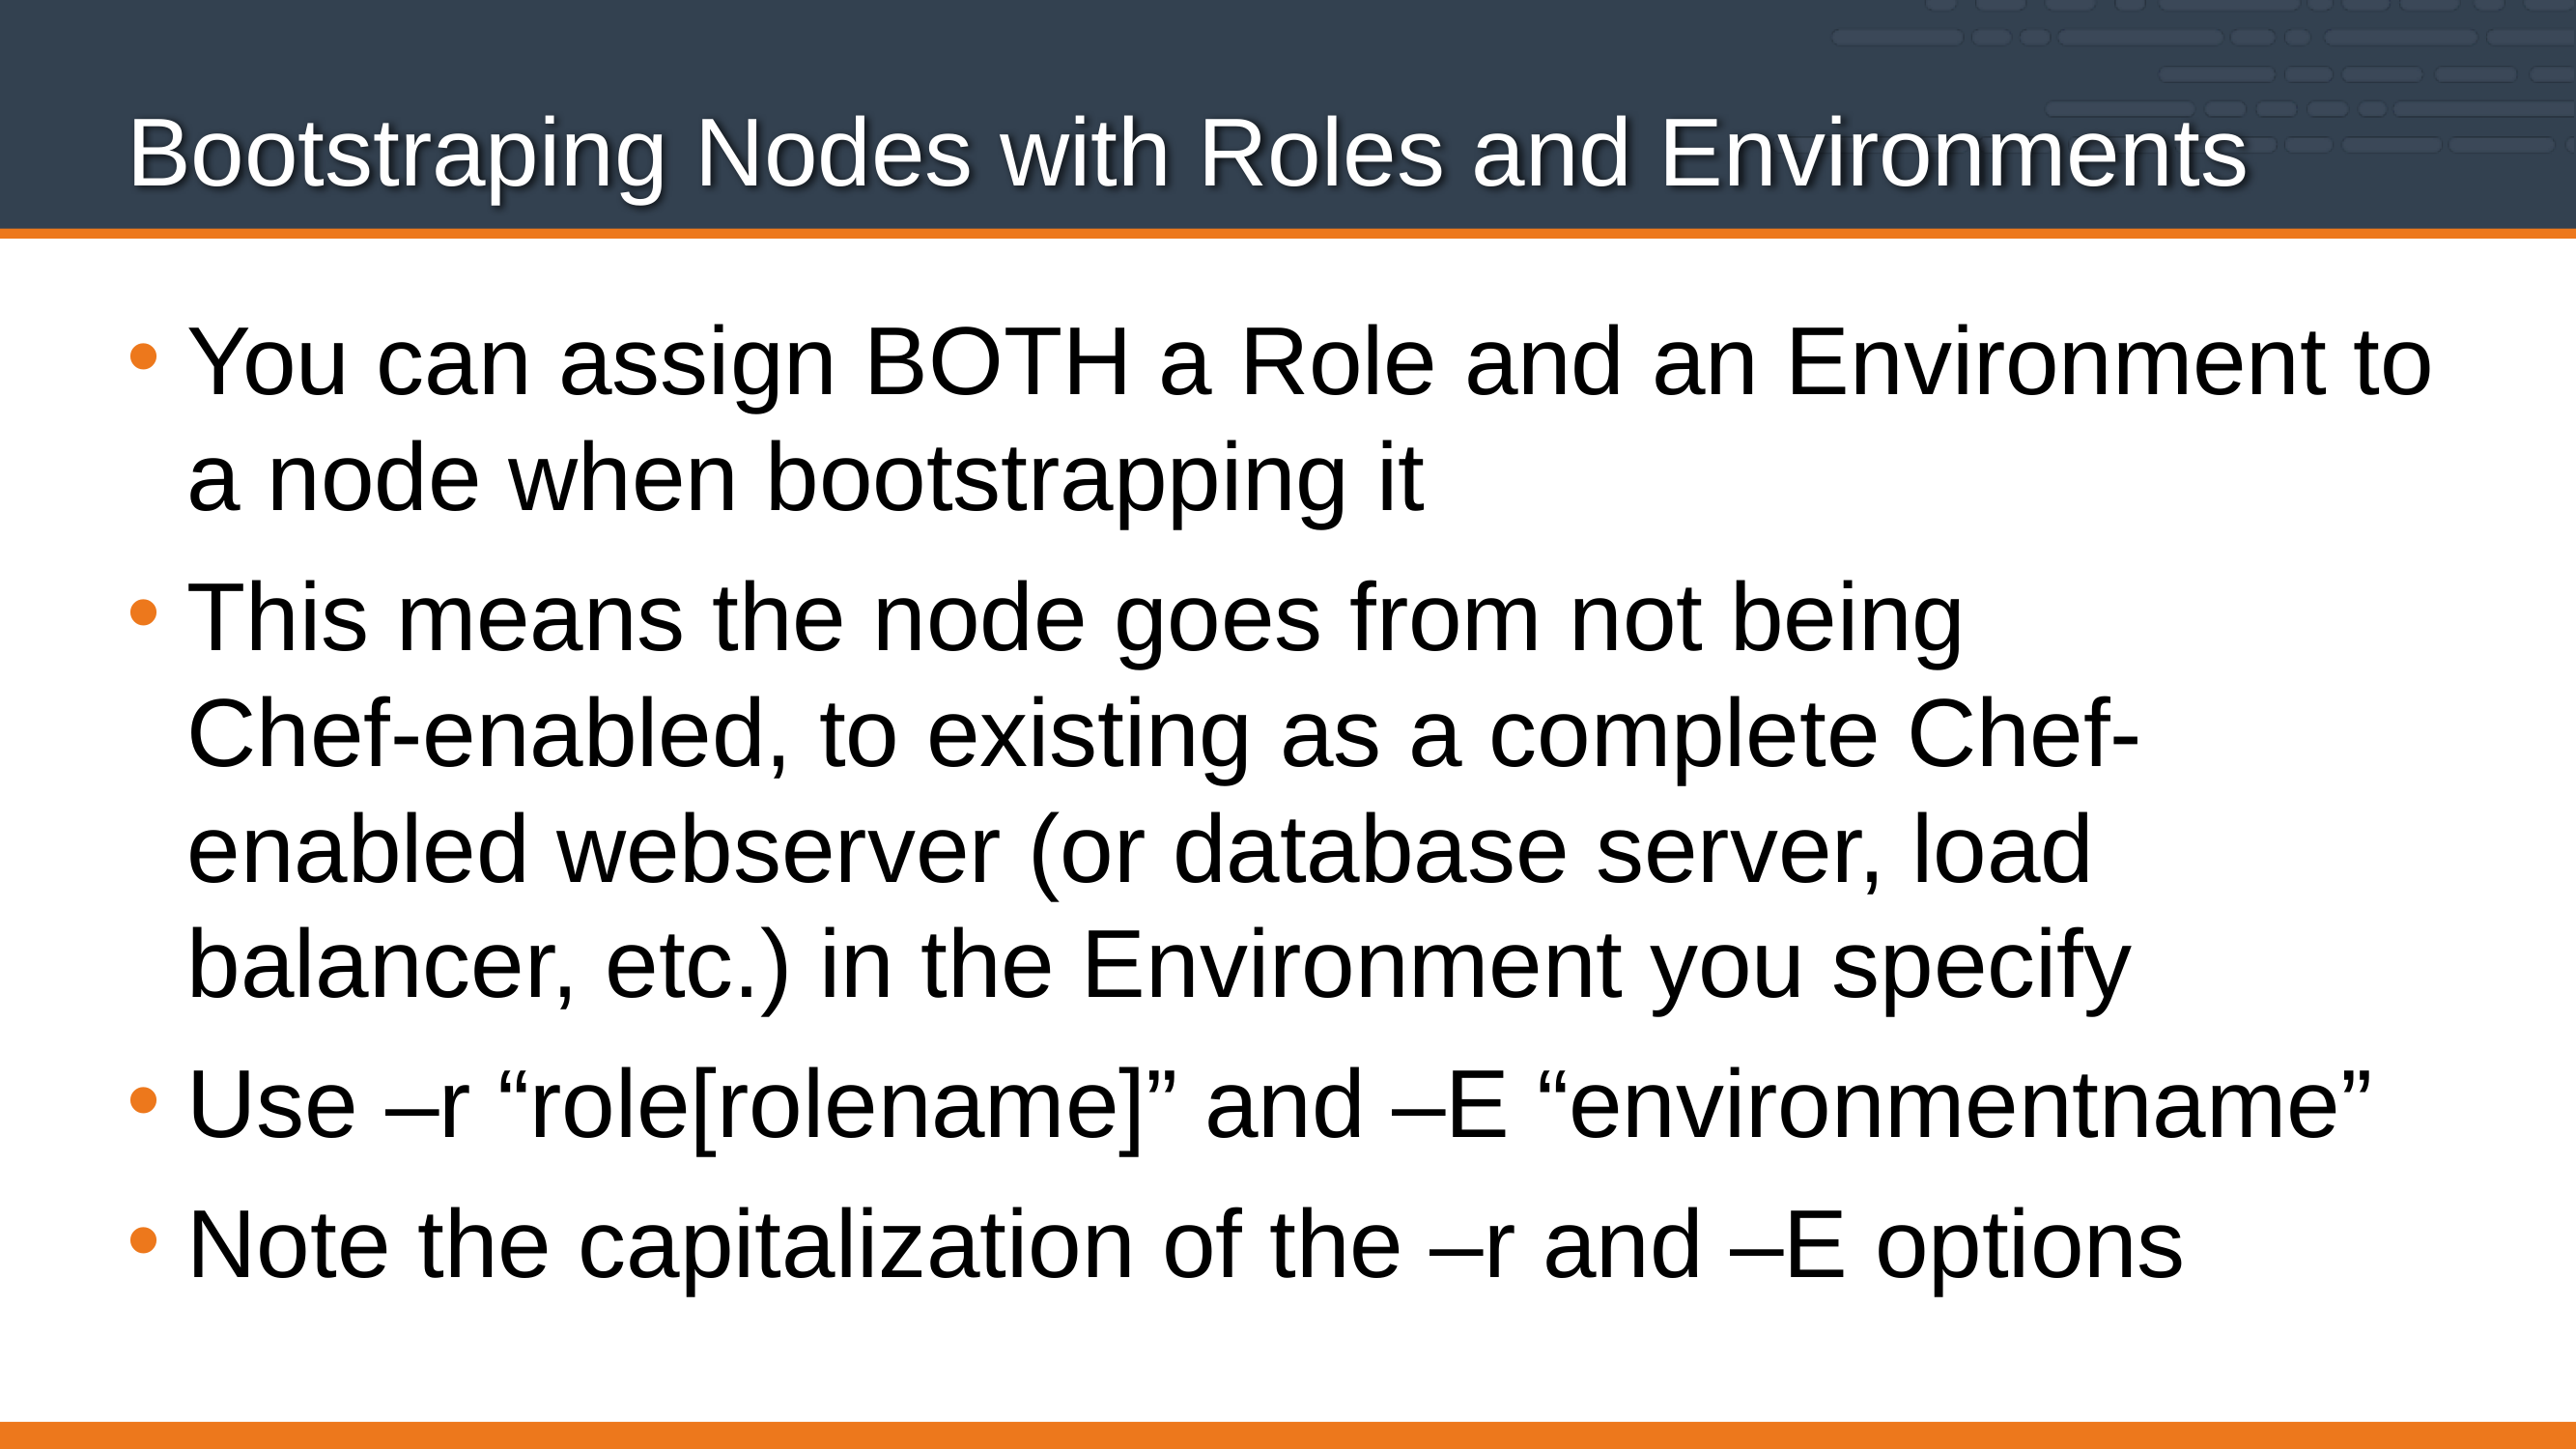

Bootstraping Nodes with Roles and Environments
You can assign BOTH a Role and an Environment to a node when bootstrapping it
This means the node goes from not being
Chef-enabled, to existing as a complete Chef-enabled webserver (or database server, load balancer, etc.) in the Environment you specify
Use –r “role[rolename]” and –E “environmentname”
Note the capitalization of the –r and –E options